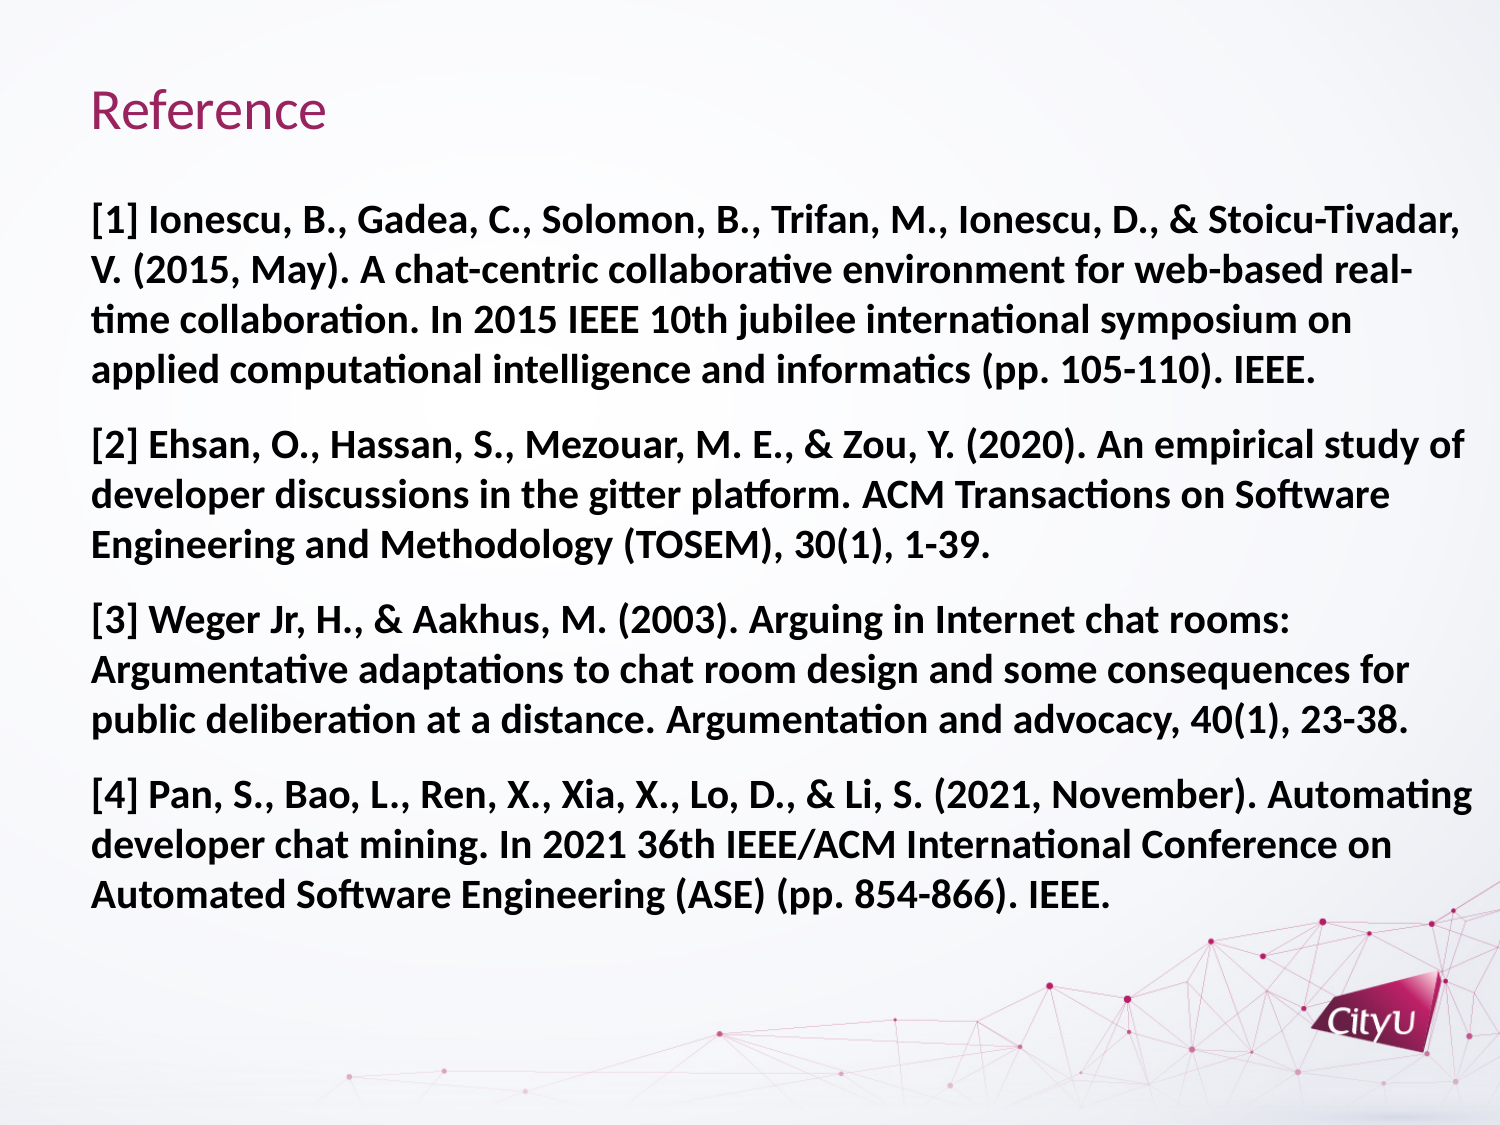

# Reference
[1] Ionescu, B., Gadea, C., Solomon, B., Trifan, M., Ionescu, D., & Stoicu-Tivadar, V. (2015, May). A chat-centric collaborative environment for web-based real-time collaboration. In 2015 IEEE 10th jubilee international symposium on applied computational intelligence and informatics (pp. 105-110). IEEE.
[2] Ehsan, O., Hassan, S., Mezouar, M. E., & Zou, Y. (2020). An empirical study of developer discussions in the gitter platform. ACM Transactions on Software Engineering and Methodology (TOSEM), 30(1), 1-39.
[3] Weger Jr, H., & Aakhus, M. (2003). Arguing in Internet chat rooms: Argumentative adaptations to chat room design and some consequences for public deliberation at a distance. Argumentation and advocacy, 40(1), 23-38.
[4] Pan, S., Bao, L., Ren, X., Xia, X., Lo, D., & Li, S. (2021, November). Automating developer chat mining. In 2021 36th IEEE/ACM International Conference on Automated Software Engineering (ASE) (pp. 854-866). IEEE.